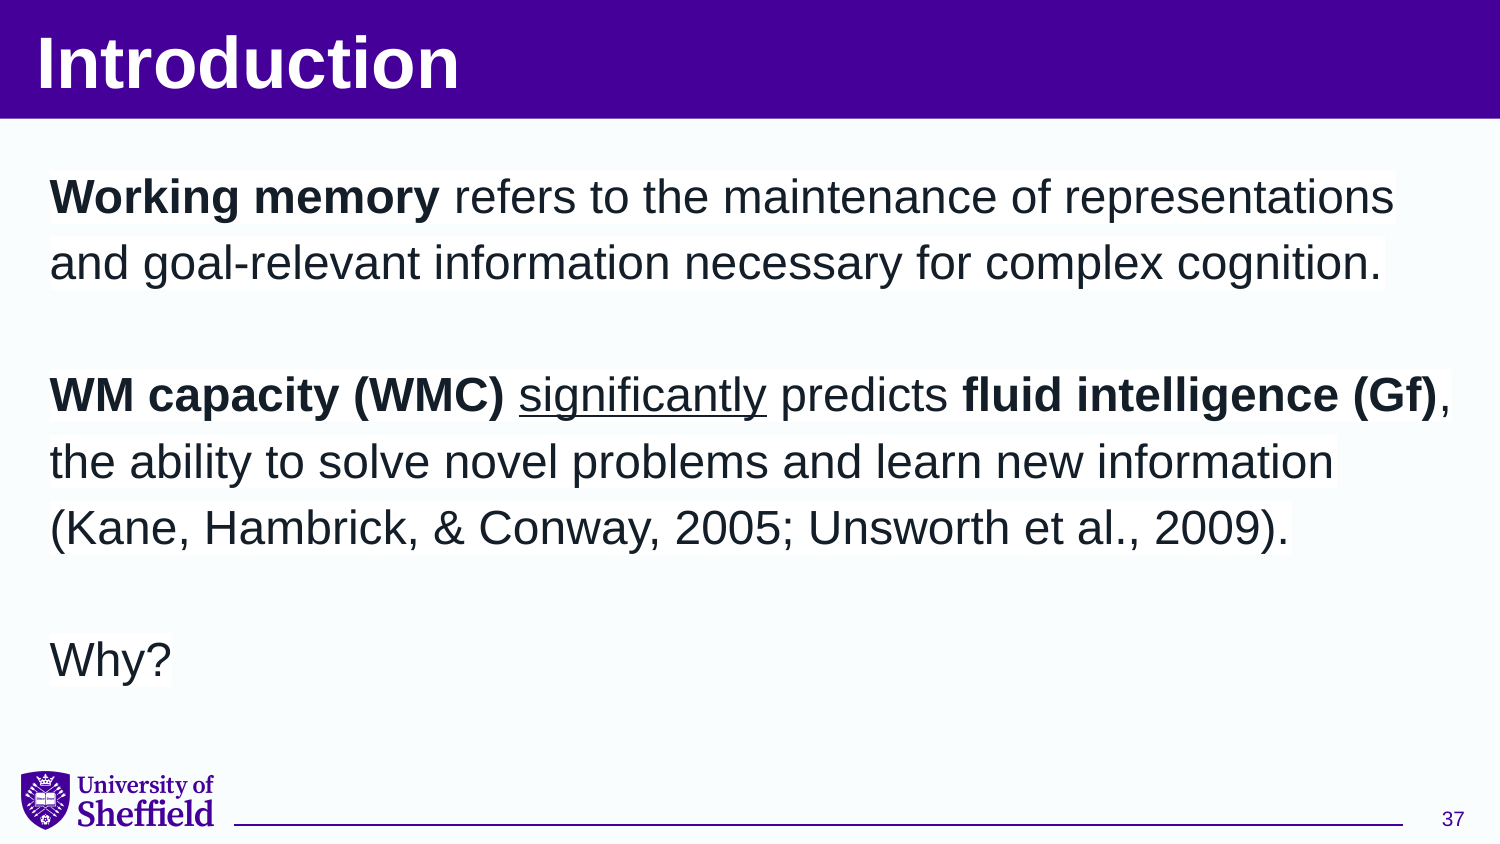

# Introduction
Working memory refers to the maintenance of representations and goal-relevant information necessary for complex cognition.

WM capacity (WMC) significantly predicts fluid intelligence (Gf), the ability to solve novel problems and learn new information (Kane, Hambrick, & Conway, 2005; Unsworth et al., 2009).
Why?
37